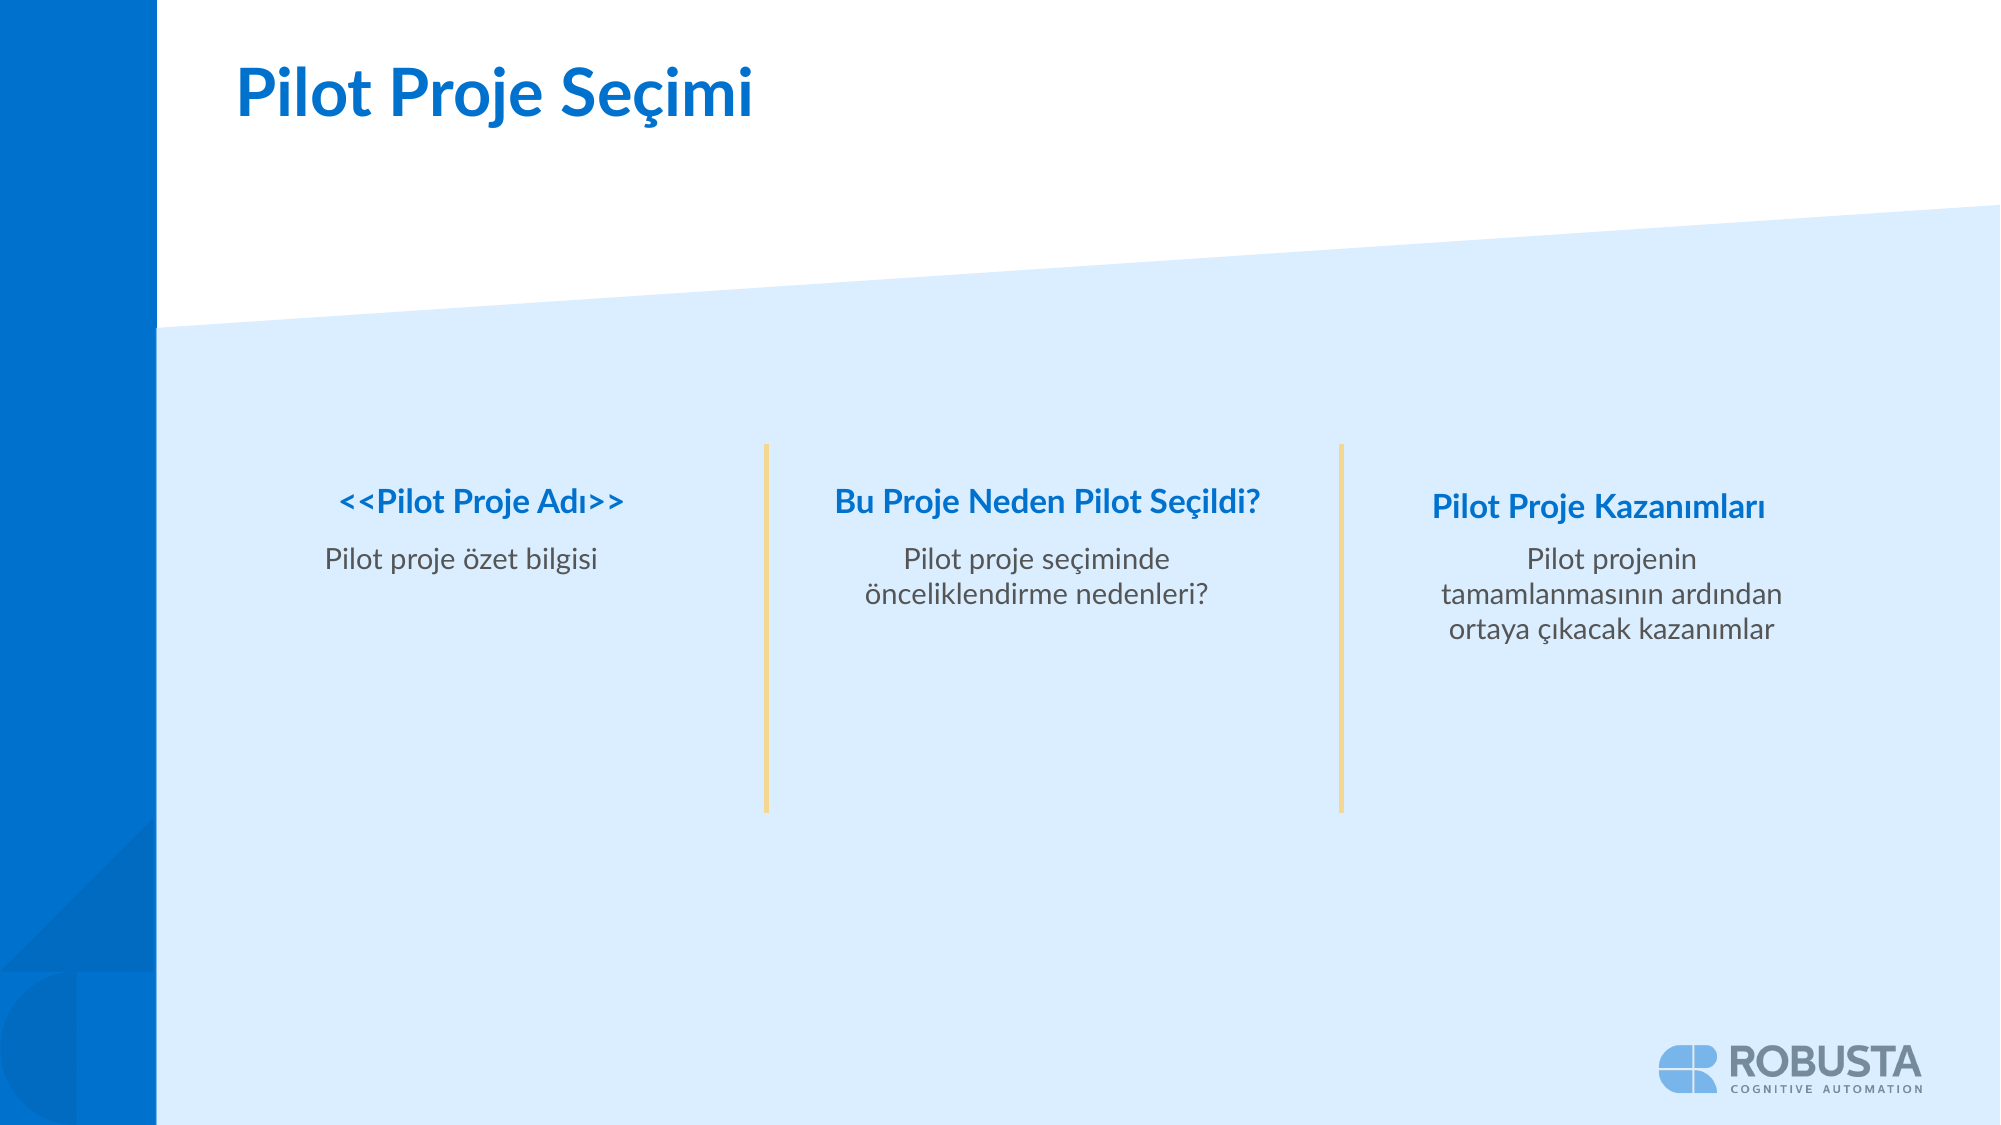

Pilot Proje Seçimi
01
02

Bu Proje Neden Pilot Seçildi?
Pilot Proje Kazanımları
<<Pilot Proje Adı>>
Pilot proje özet bilgisi
Pilot proje seçiminde önceliklendirme nedenleri?
Pilot projenin tamamlanmasının ardından ortaya çıkacak kazanımlar